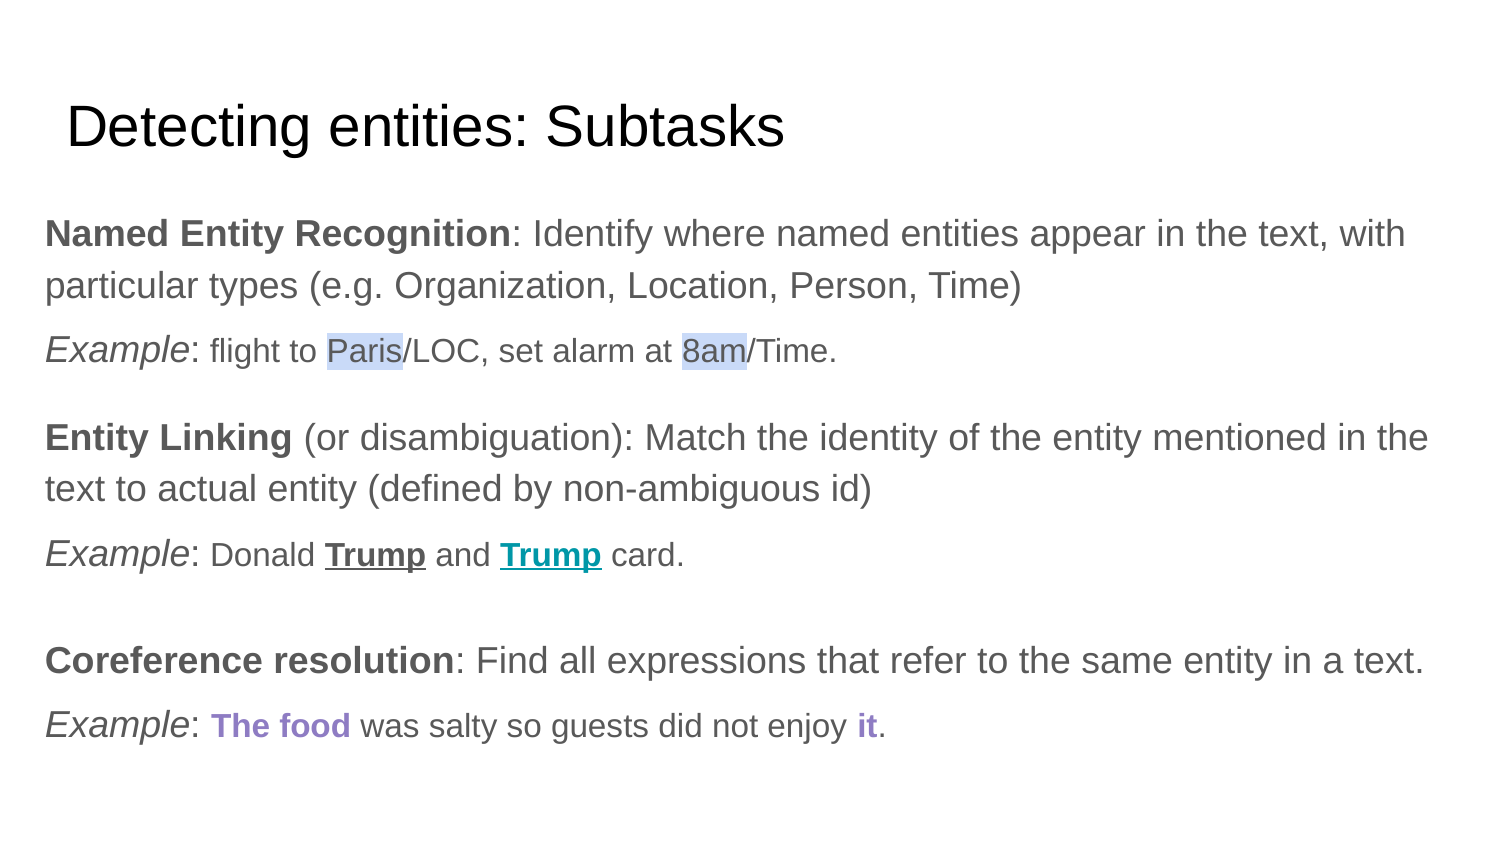

# Detecting entities: Subtasks
Named Entity Recognition: Identify where named entities appear in the text, with particular types (e.g. Organization, Location, Person, Time)
Example: flight to Paris/LOC, set alarm at 8am/Time.
Entity Linking (or disambiguation): Match the identity of the entity mentioned in the text to actual entity (defined by non-ambiguous id)
Example: Donald Trump and Trump card.
Coreference resolution: Find all expressions that refer to the same entity in a text.
Example: The food was salty so guests did not enjoy it.